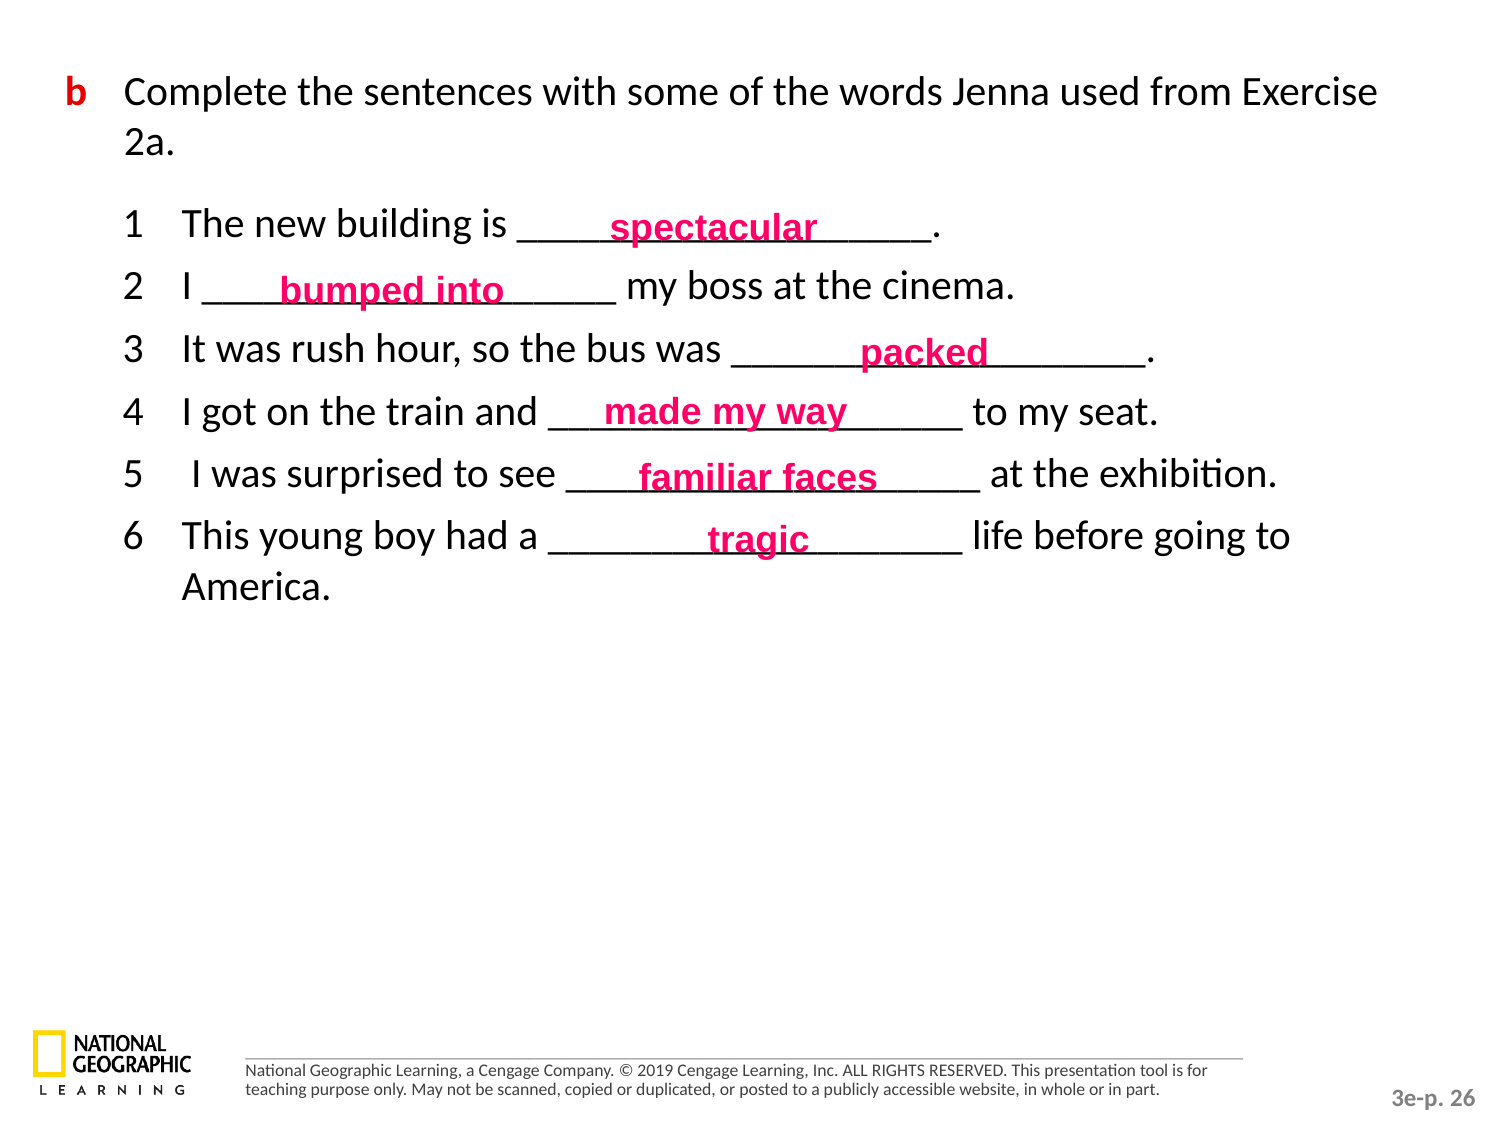

b 	Complete the sentences with some of the words Jenna used from Exercise 2a.
1 	The new building is ____________________.
2 	I ____________________ my boss at the cinema.
3 	It was rush hour, so the bus was ____________________.
4 	I got on the train and ____________________ to my seat.
5	 I was surprised to see ____________________ at the exhibition.
6 	This young boy had a ____________________ life before going to America.
spectacular
bumped into
packed
made my way
familiar faces
tragic
3e-p. 26